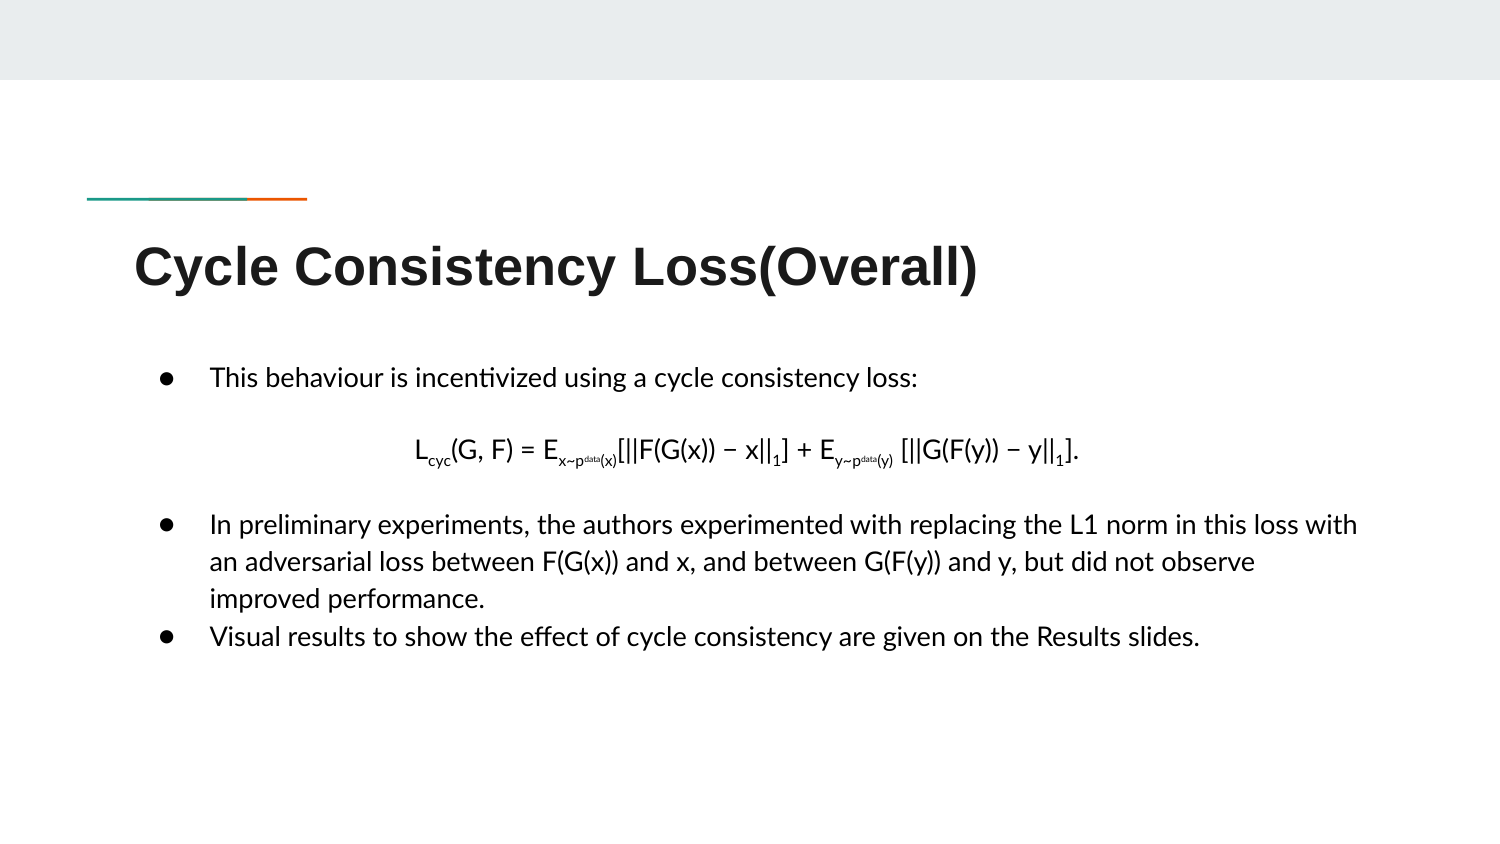

# Cycle Consistency Loss(Overall)
This behaviour is incentivized using a cycle consistency loss:
Lcyc(G, F) = Ex~pdata(x)[||F(G(x)) − x||1] + Ey~pdata(y) [||G(F(y)) − y||1].
In preliminary experiments, the authors experimented with replacing the L1 norm in this loss with an adversarial loss between F(G(x)) and x, and between G(F(y)) and y, but did not observe improved performance.
Visual results to show the effect of cycle consistency are given on the Results slides.